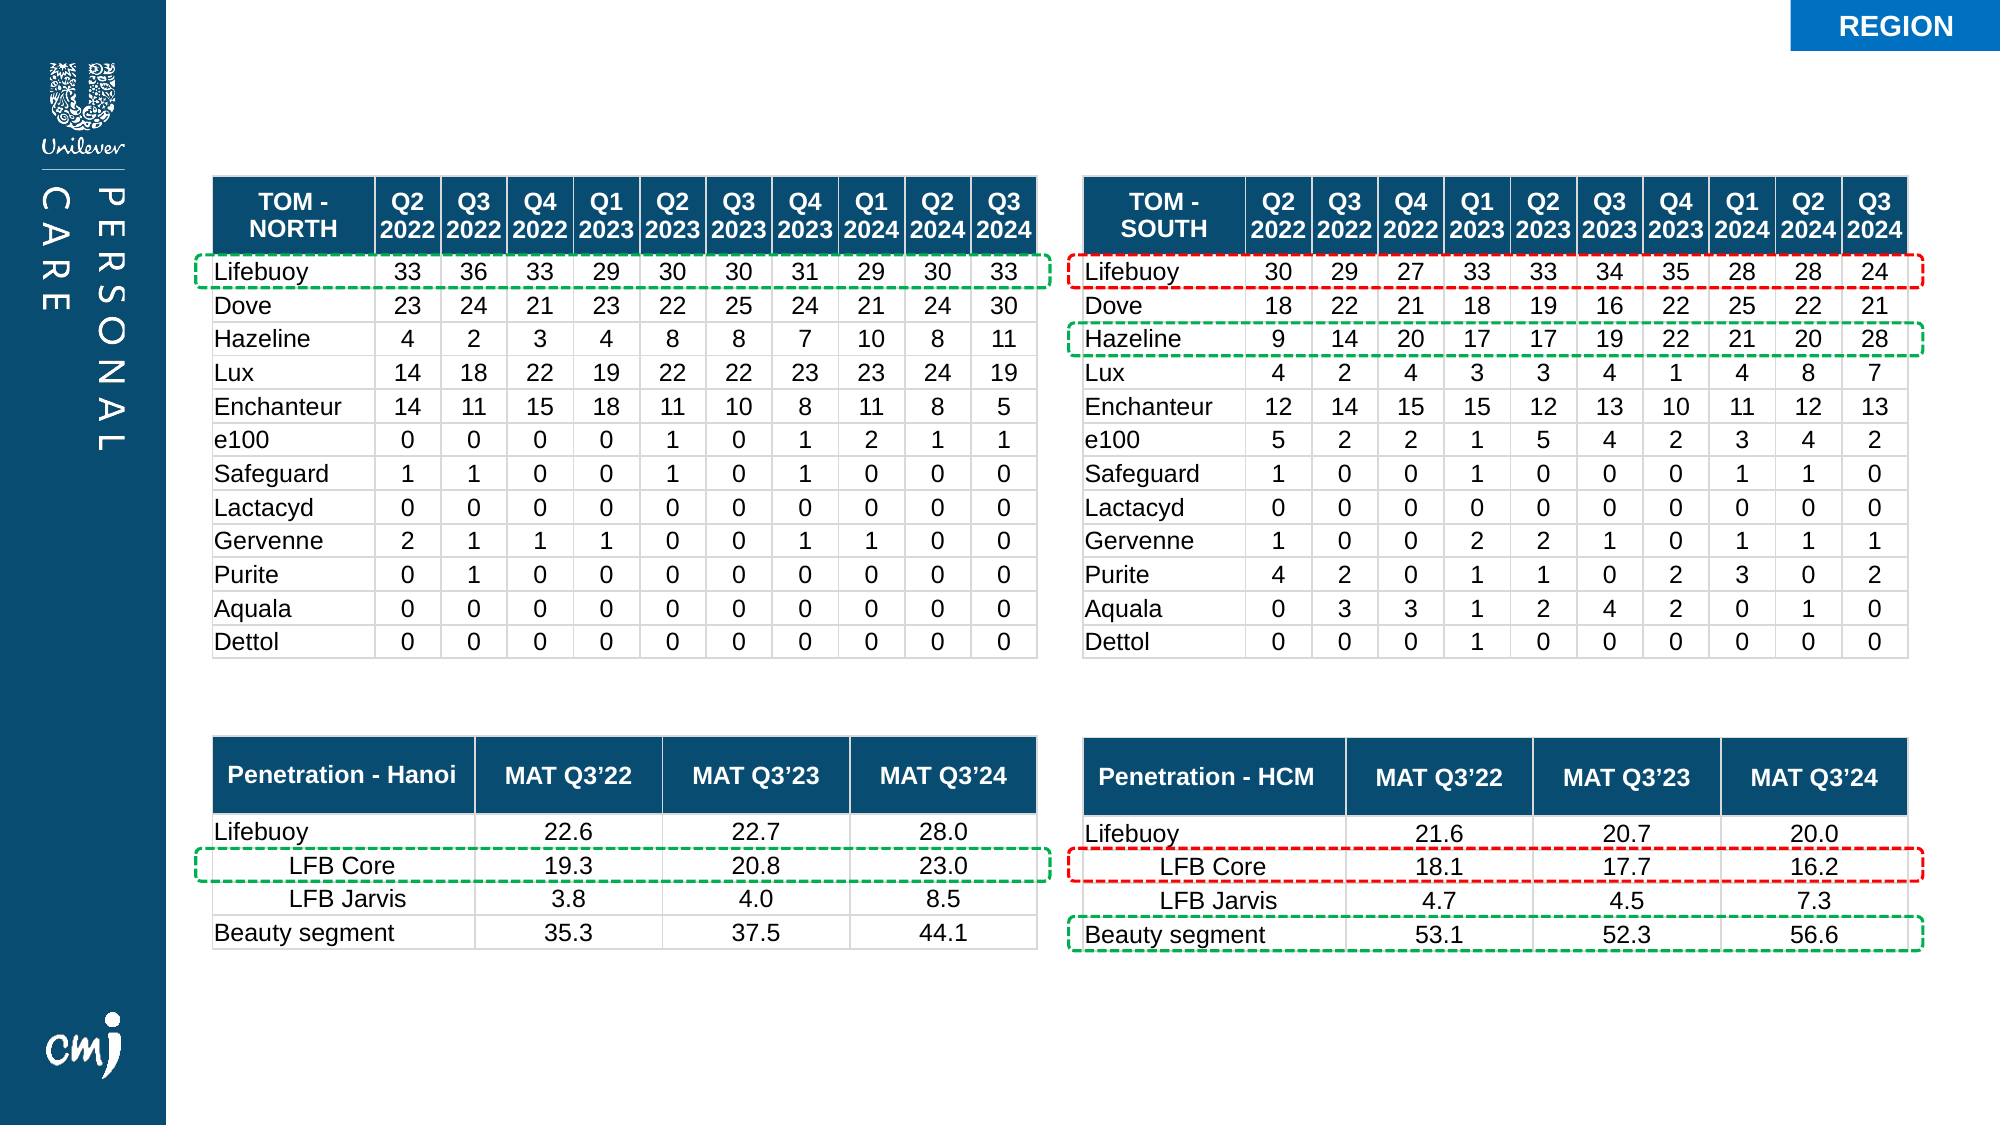

REGION
#
| TOM - NORTH | Q2 2022 | Q3 2022 | Q4 2022 | Q1 2023 | Q2 2023 | Q3 2023 | Q4 2023 | Q1 2024 | Q2 2024 | Q3 2024 |
| --- | --- | --- | --- | --- | --- | --- | --- | --- | --- | --- |
| Lifebuoy | 33 | 36 | 33 | 29 | 30 | 30 | 31 | 29 | 30 | 33 |
| Dove | 23 | 24 | 21 | 23 | 22 | 25 | 24 | 21 | 24 | 30 |
| Hazeline | 4 | 2 | 3 | 4 | 8 | 8 | 7 | 10 | 8 | 11 |
| Lux | 14 | 18 | 22 | 19 | 22 | 22 | 23 | 23 | 24 | 19 |
| Enchanteur | 14 | 11 | 15 | 18 | 11 | 10 | 8 | 11 | 8 | 5 |
| e100 | 0 | 0 | 0 | 0 | 1 | 0 | 1 | 2 | 1 | 1 |
| Safeguard | 1 | 1 | 0 | 0 | 1 | 0 | 1 | 0 | 0 | 0 |
| Lactacyd | 0 | 0 | 0 | 0 | 0 | 0 | 0 | 0 | 0 | 0 |
| Gervenne | 2 | 1 | 1 | 1 | 0 | 0 | 1 | 1 | 0 | 0 |
| Purite | 0 | 1 | 0 | 0 | 0 | 0 | 0 | 0 | 0 | 0 |
| Aquala | 0 | 0 | 0 | 0 | 0 | 0 | 0 | 0 | 0 | 0 |
| Dettol | 0 | 0 | 0 | 0 | 0 | 0 | 0 | 0 | 0 | 0 |
| TOM - SOUTH | Q2 2022 | Q3 2022 | Q4 2022 | Q1 2023 | Q2 2023 | Q3 2023 | Q4 2023 | Q1 2024 | Q2 2024 | Q3 2024 |
| --- | --- | --- | --- | --- | --- | --- | --- | --- | --- | --- |
| Lifebuoy | 30 | 29 | 27 | 33 | 33 | 34 | 35 | 28 | 28 | 24 |
| Dove | 18 | 22 | 21 | 18 | 19 | 16 | 22 | 25 | 22 | 21 |
| Hazeline | 9 | 14 | 20 | 17 | 17 | 19 | 22 | 21 | 20 | 28 |
| Lux | 4 | 2 | 4 | 3 | 3 | 4 | 1 | 4 | 8 | 7 |
| Enchanteur | 12 | 14 | 15 | 15 | 12 | 13 | 10 | 11 | 12 | 13 |
| e100 | 5 | 2 | 2 | 1 | 5 | 4 | 2 | 3 | 4 | 2 |
| Safeguard | 1 | 0 | 0 | 1 | 0 | 0 | 0 | 1 | 1 | 0 |
| Lactacyd | 0 | 0 | 0 | 0 | 0 | 0 | 0 | 0 | 0 | 0 |
| Gervenne | 1 | 0 | 0 | 2 | 2 | 1 | 0 | 1 | 1 | 1 |
| Purite | 4 | 2 | 0 | 1 | 1 | 0 | 2 | 3 | 0 | 2 |
| Aquala | 0 | 3 | 3 | 1 | 2 | 4 | 2 | 0 | 1 | 0 |
| Dettol | 0 | 0 | 0 | 1 | 0 | 0 | 0 | 0 | 0 | 0 |

| Penetration - Hanoi | MAT Q3’22 | MAT Q3’23 | MAT Q3’24 |
| --- | --- | --- | --- |
| Lifebuoy | 22.6 | 22.7 | 28.0 |
| LFB Core | 19.3 | 20.8 | 23.0 |
| LFB Jarvis | 3.8 | 4.0 | 8.5 |
| Beauty segment | 35.3 | 37.5 | 44.1 |
| Penetration - HCM | MAT Q3’22 | MAT Q3’23 | MAT Q3’24 |
| --- | --- | --- | --- |
| Lifebuoy | 21.6 | 20.7 | 20.0 |
| LFB Core | 18.1 | 17.7 | 16.2 |
| LFB Jarvis | 4.7 | 4.5 | 7.3 |
| Beauty segment | 53.1 | 52.3 | 56.6 |